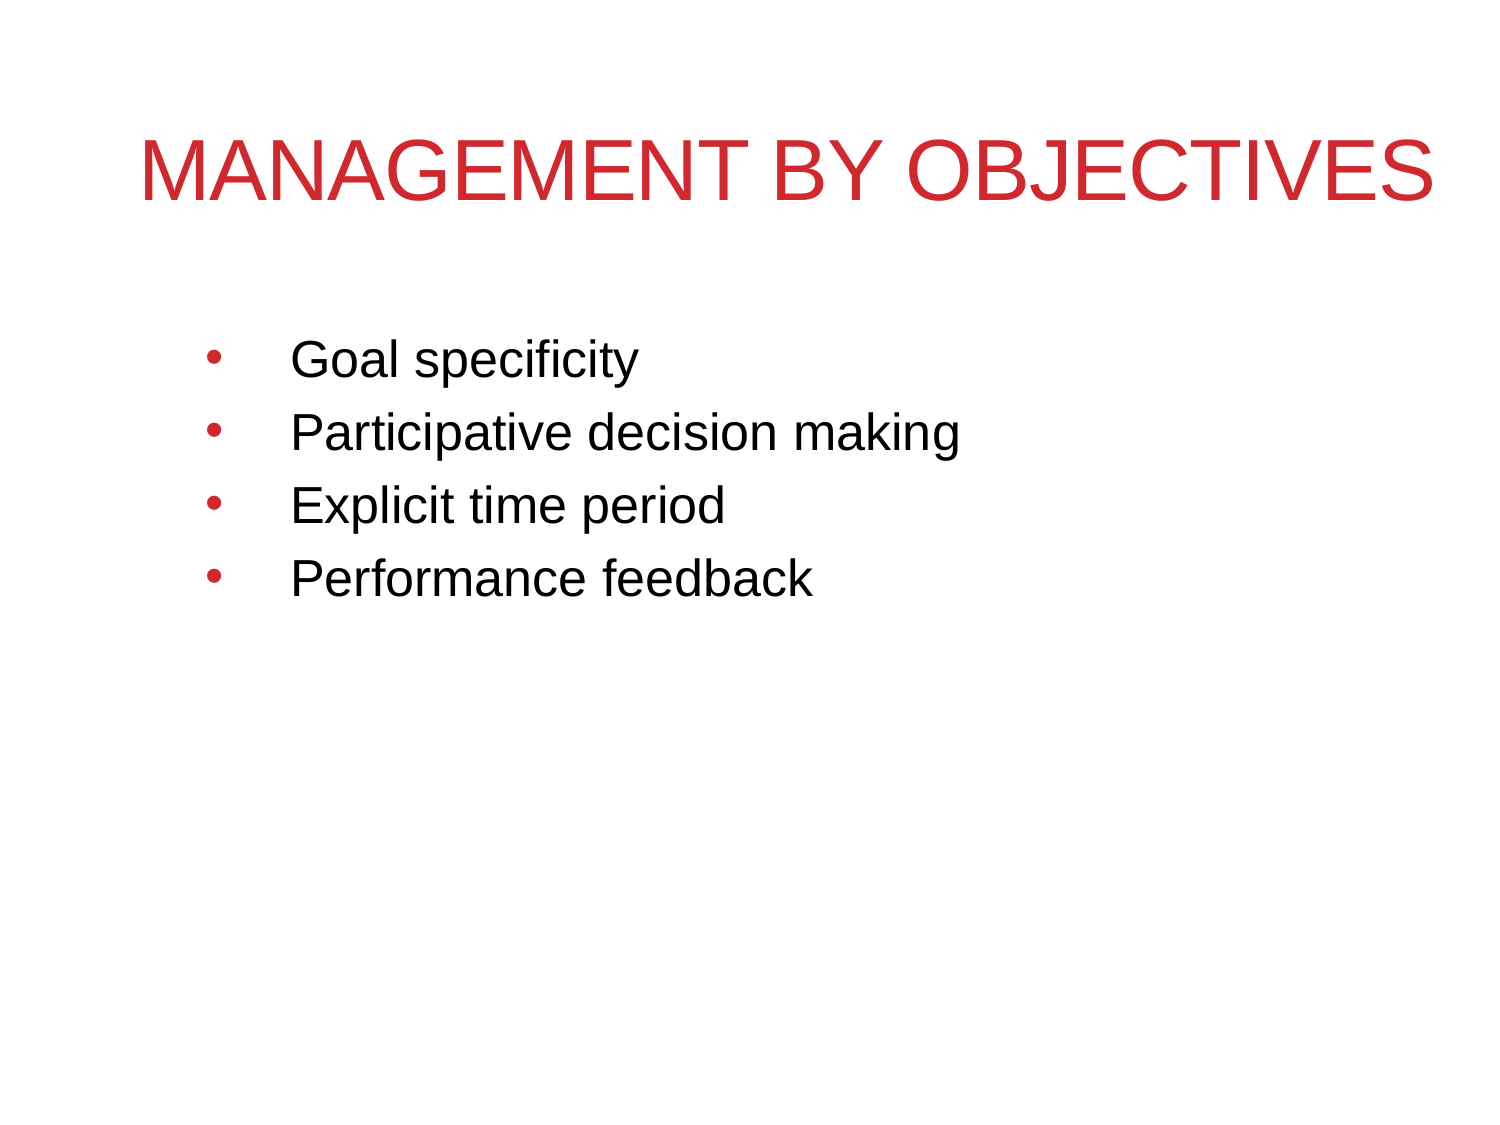

# Management by Objectives

Goal specificity
Participative decision making
Explicit time period
Performance feedback